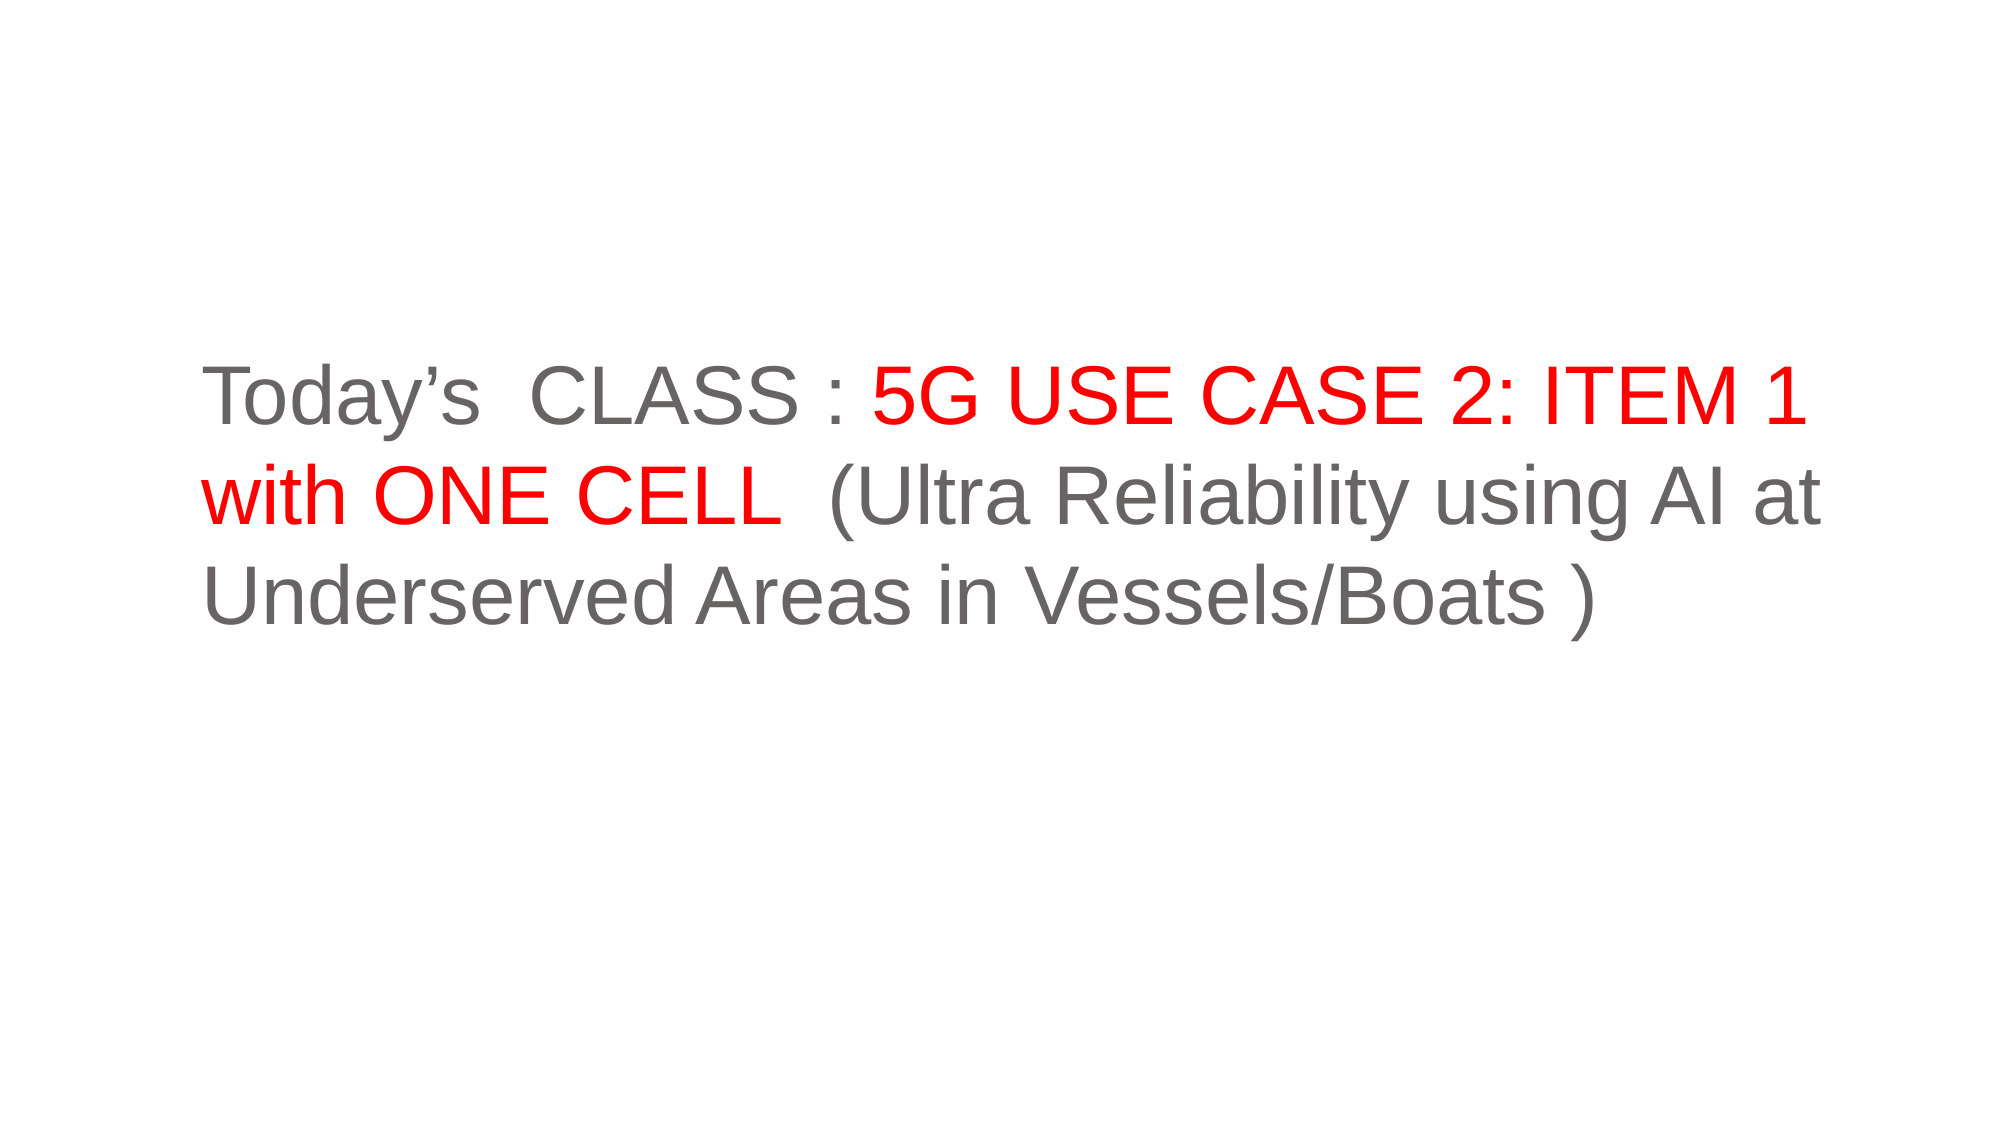

# Today’s  CLASS : 5G USE CASE 2: ITEM 1 with ONE CELL  (Ultra Reliability using AI at Underserved Areas in Vessels/Boats )